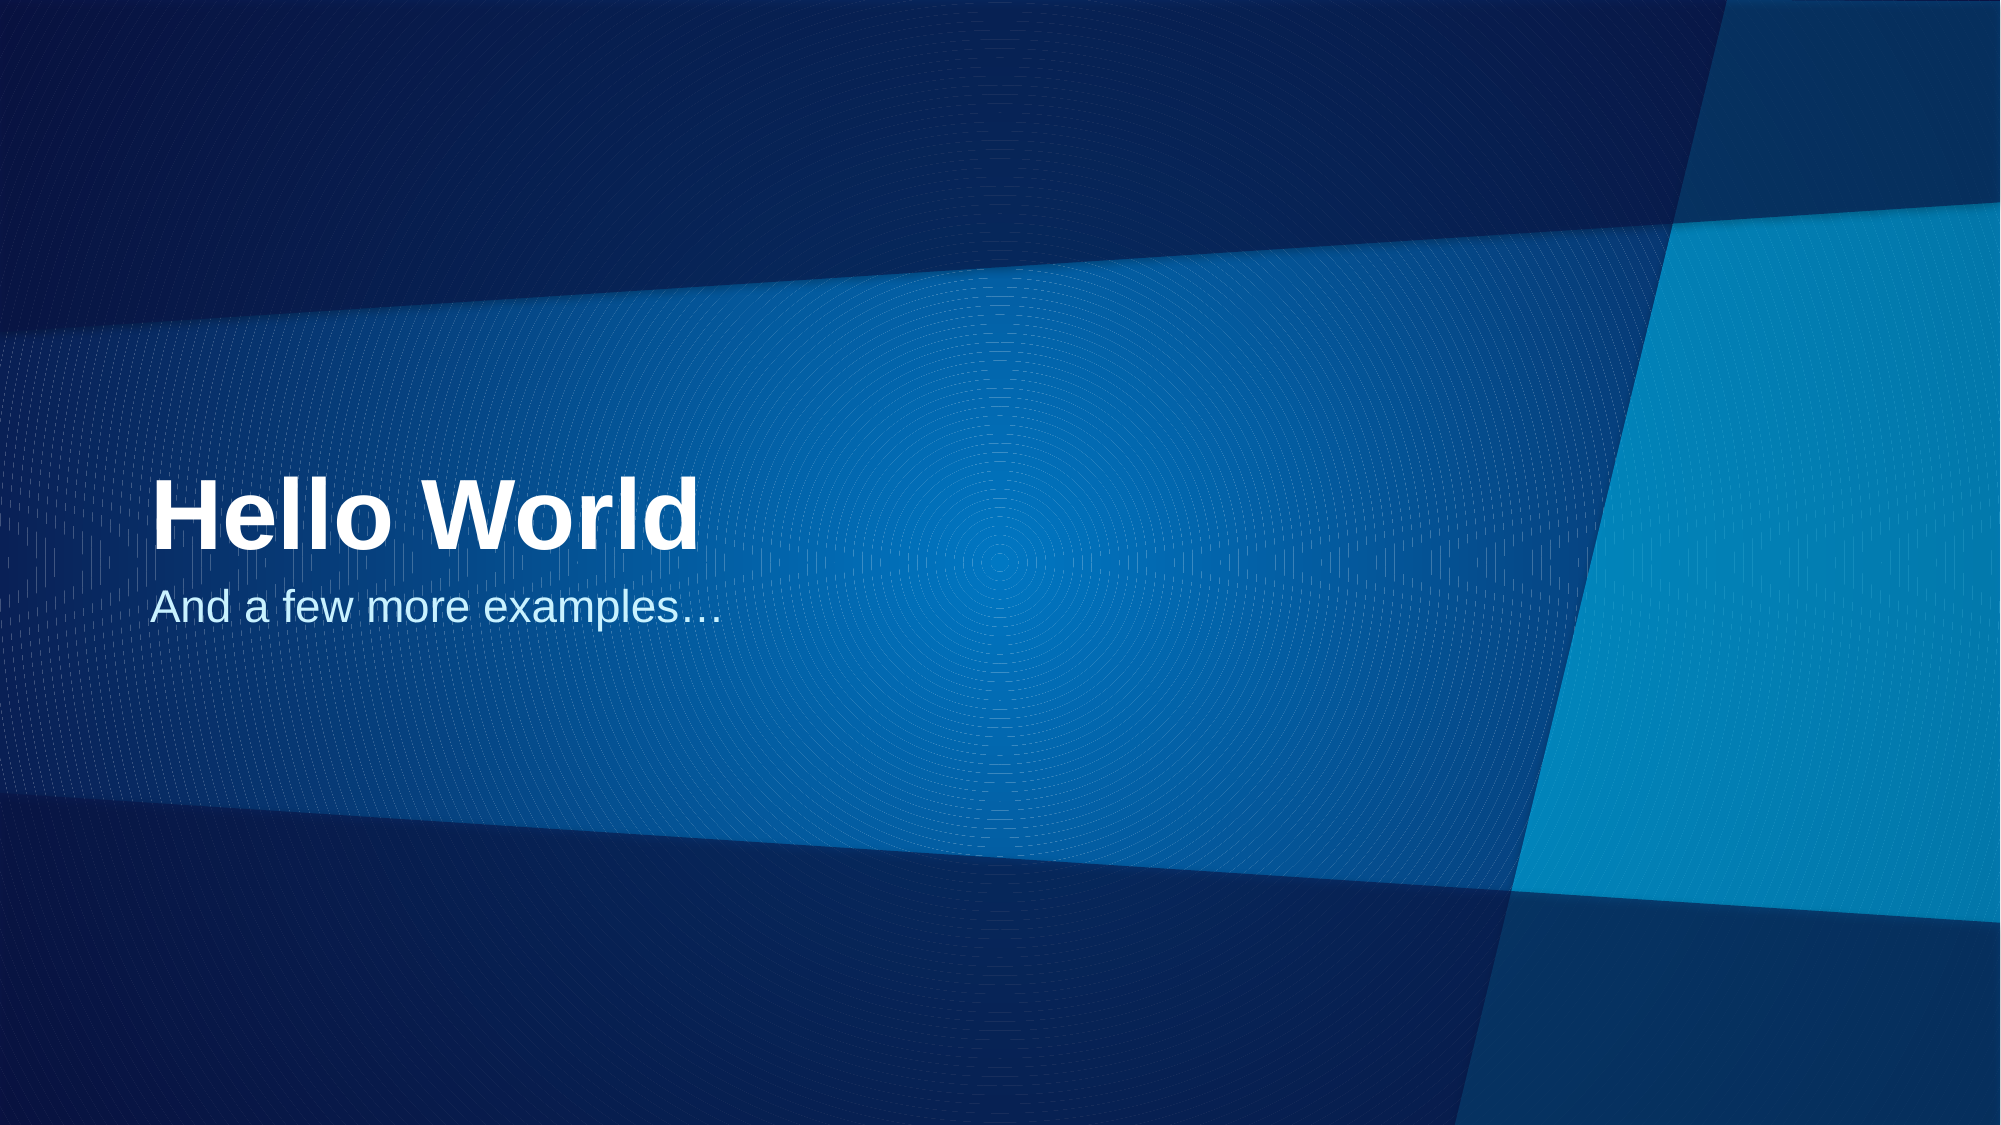

# Hello World
And a few more examples…